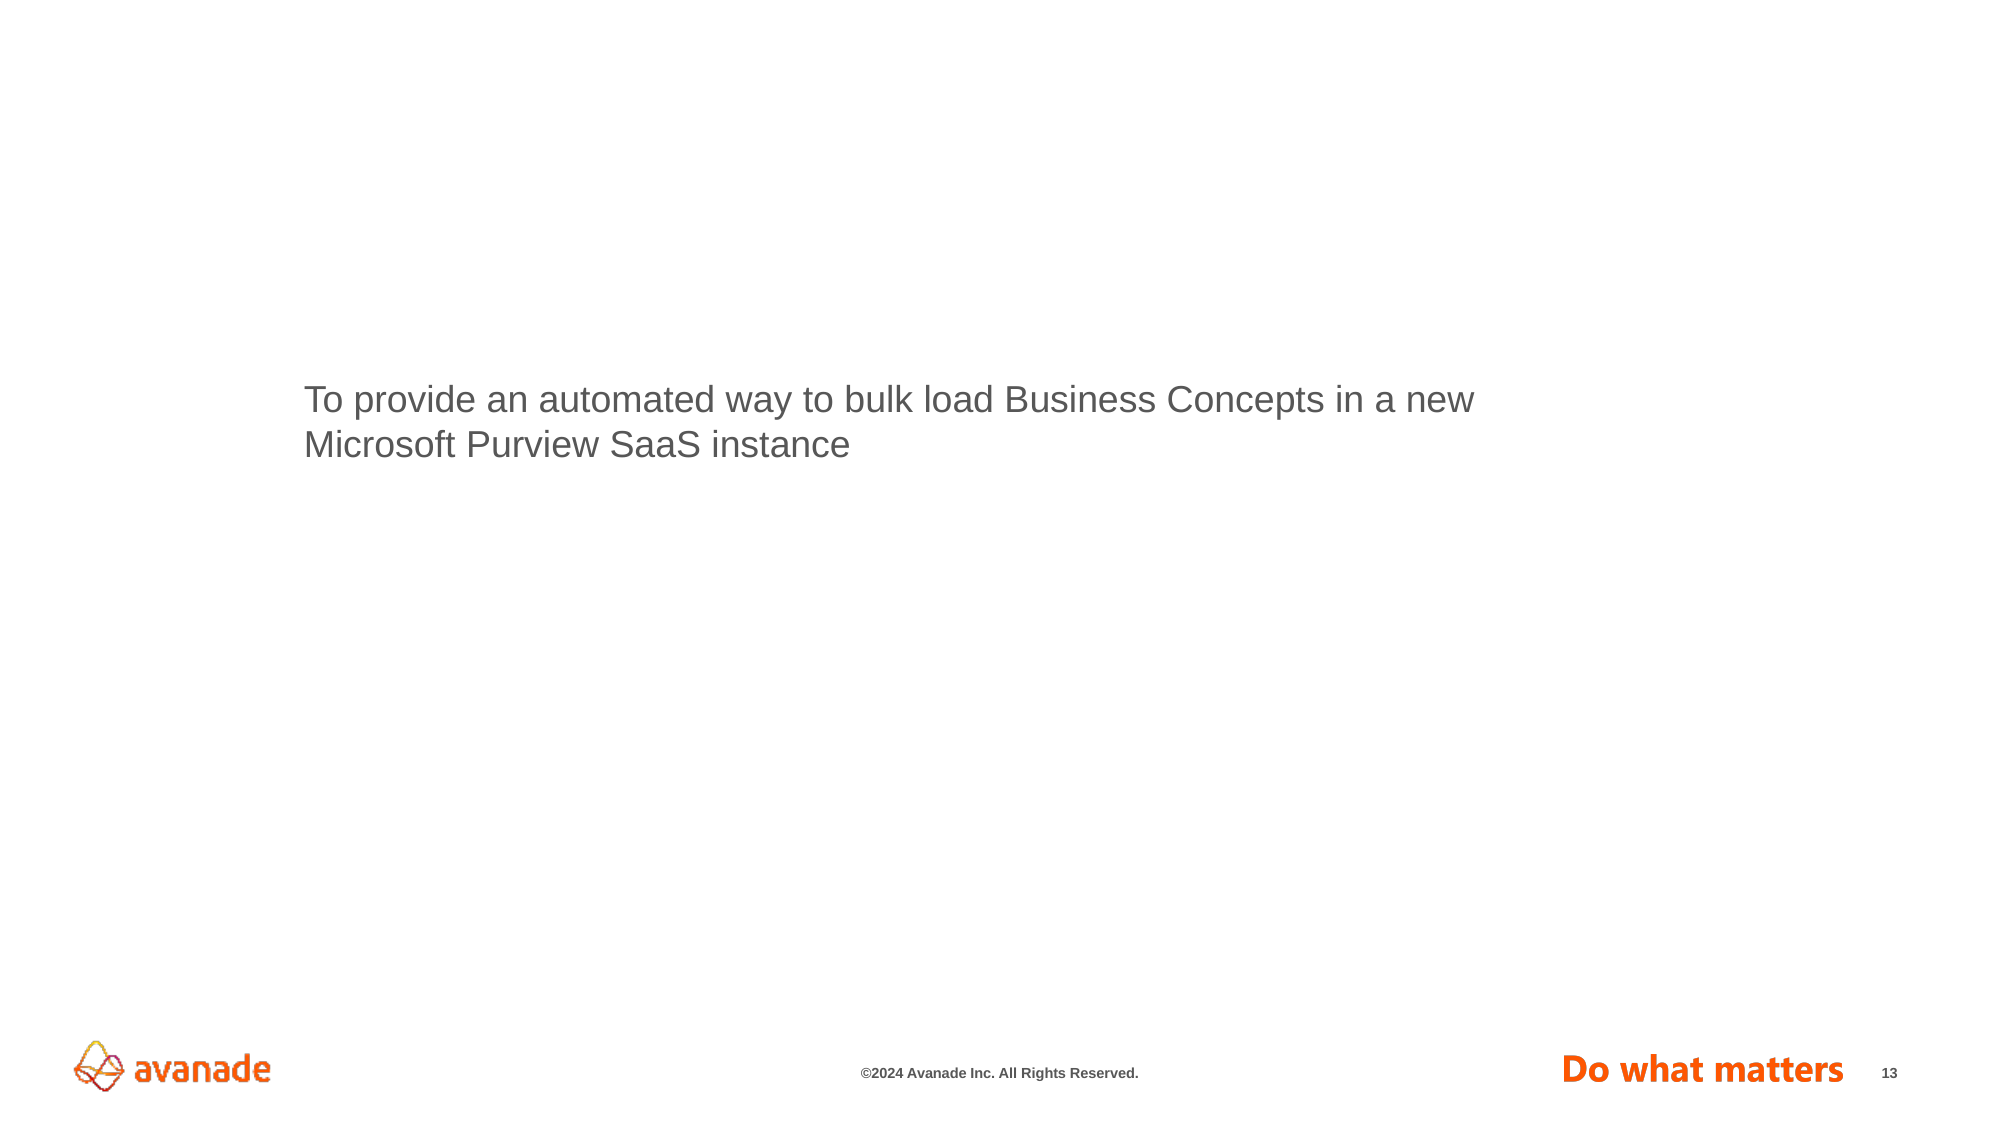

To provide an automated way to bulk load Business Concepts in a new Microsoft Purview SaaS instance